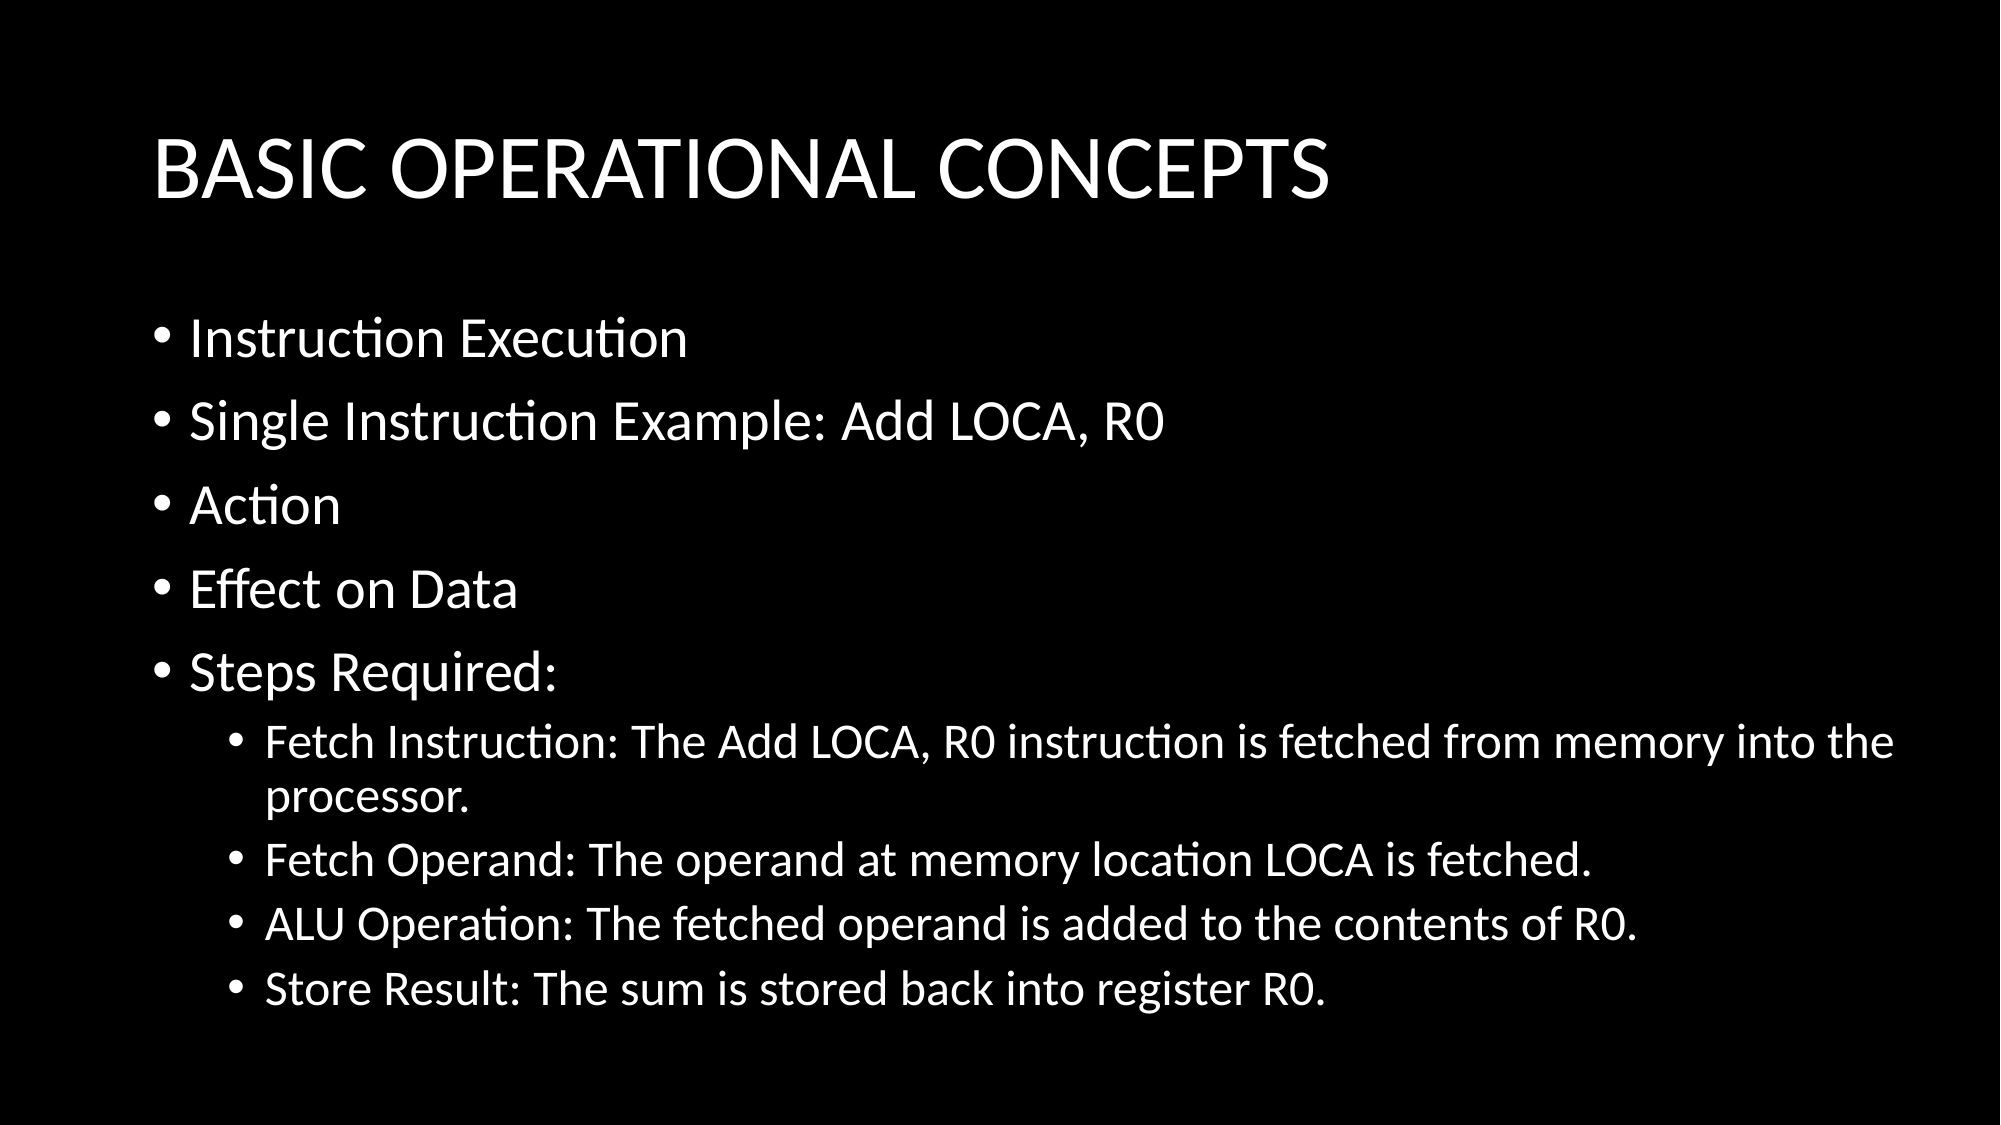

# BASIC OPERATIONAL CONCEPTS
Instruction Execution
Single Instruction Example: Add LOCA, R0
Action
Effect on Data
Steps Required:
Fetch Instruction: The Add LOCA, R0 instruction is fetched from memory into the processor.
Fetch Operand: The operand at memory location LOCA is fetched.
ALU Operation: The fetched operand is added to the contents of R0.
Store Result: The sum is stored back into register R0.